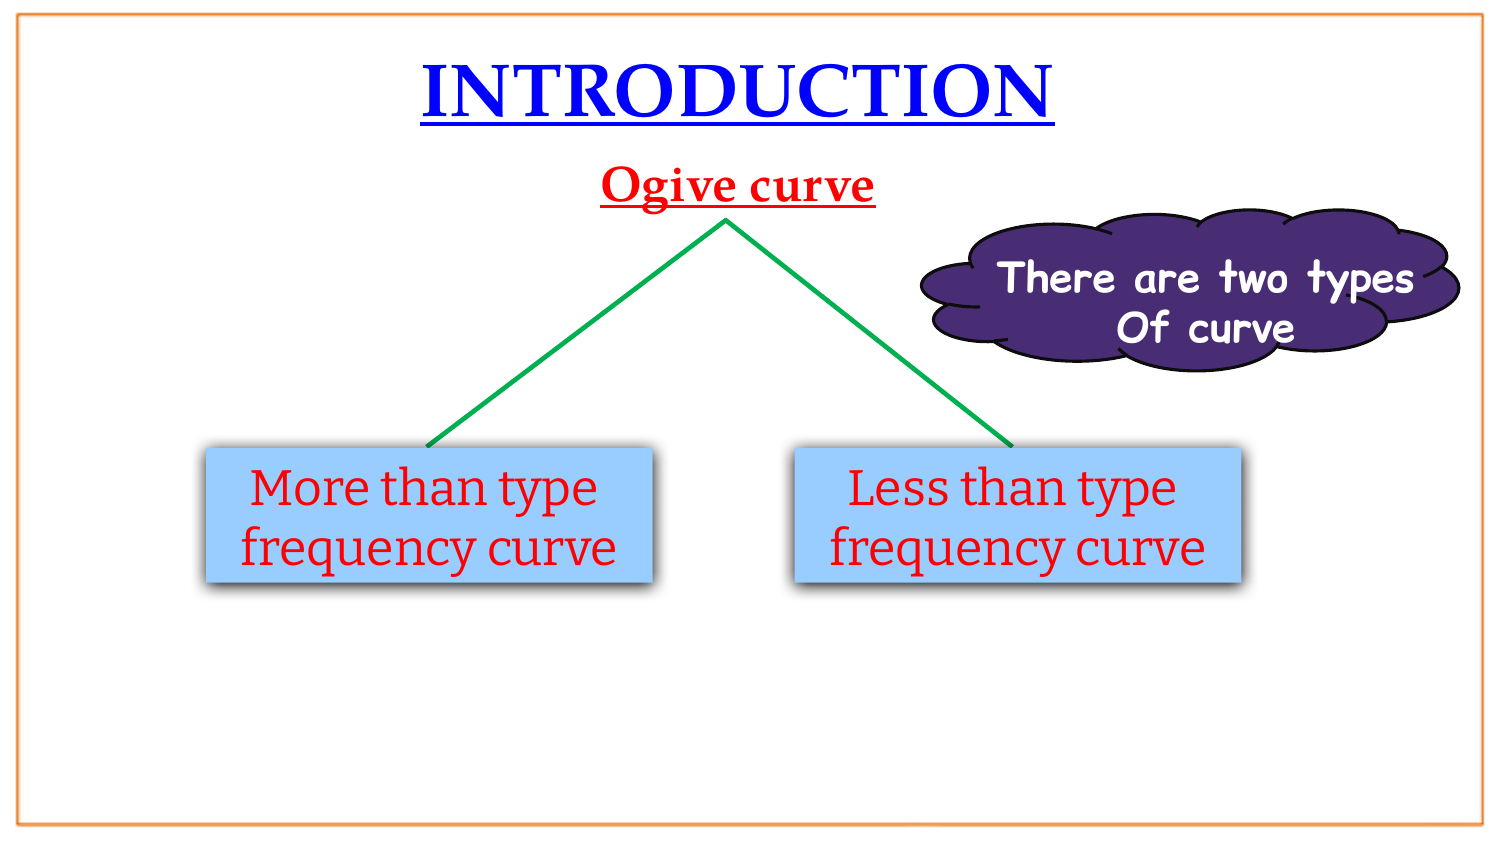

Introduction
Ogive curve

There are two types
Of curve
More than type
frequency curve
Less than type
frequency curve